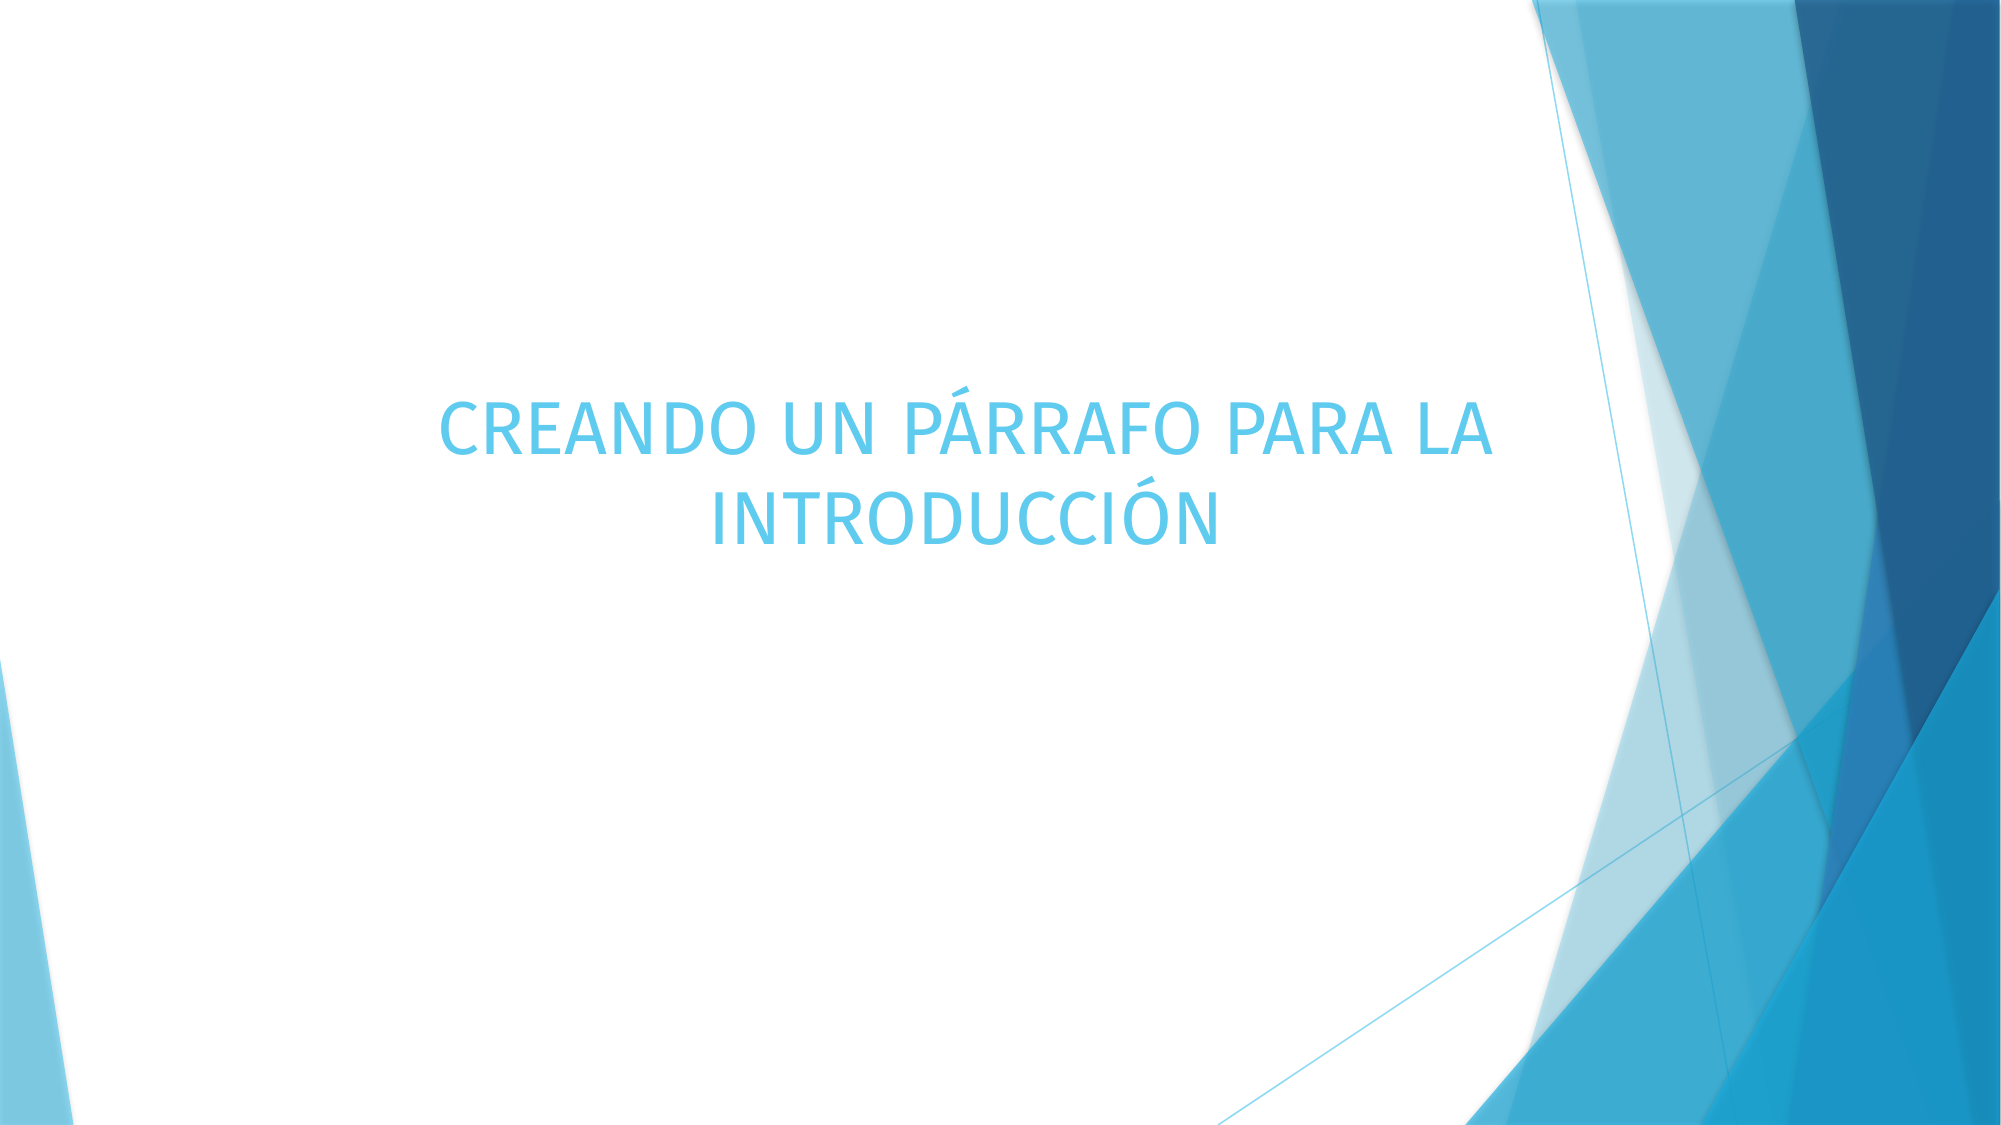

# CREANDO UN PÁRRAFO PARA LA INTRODUCCIÓN